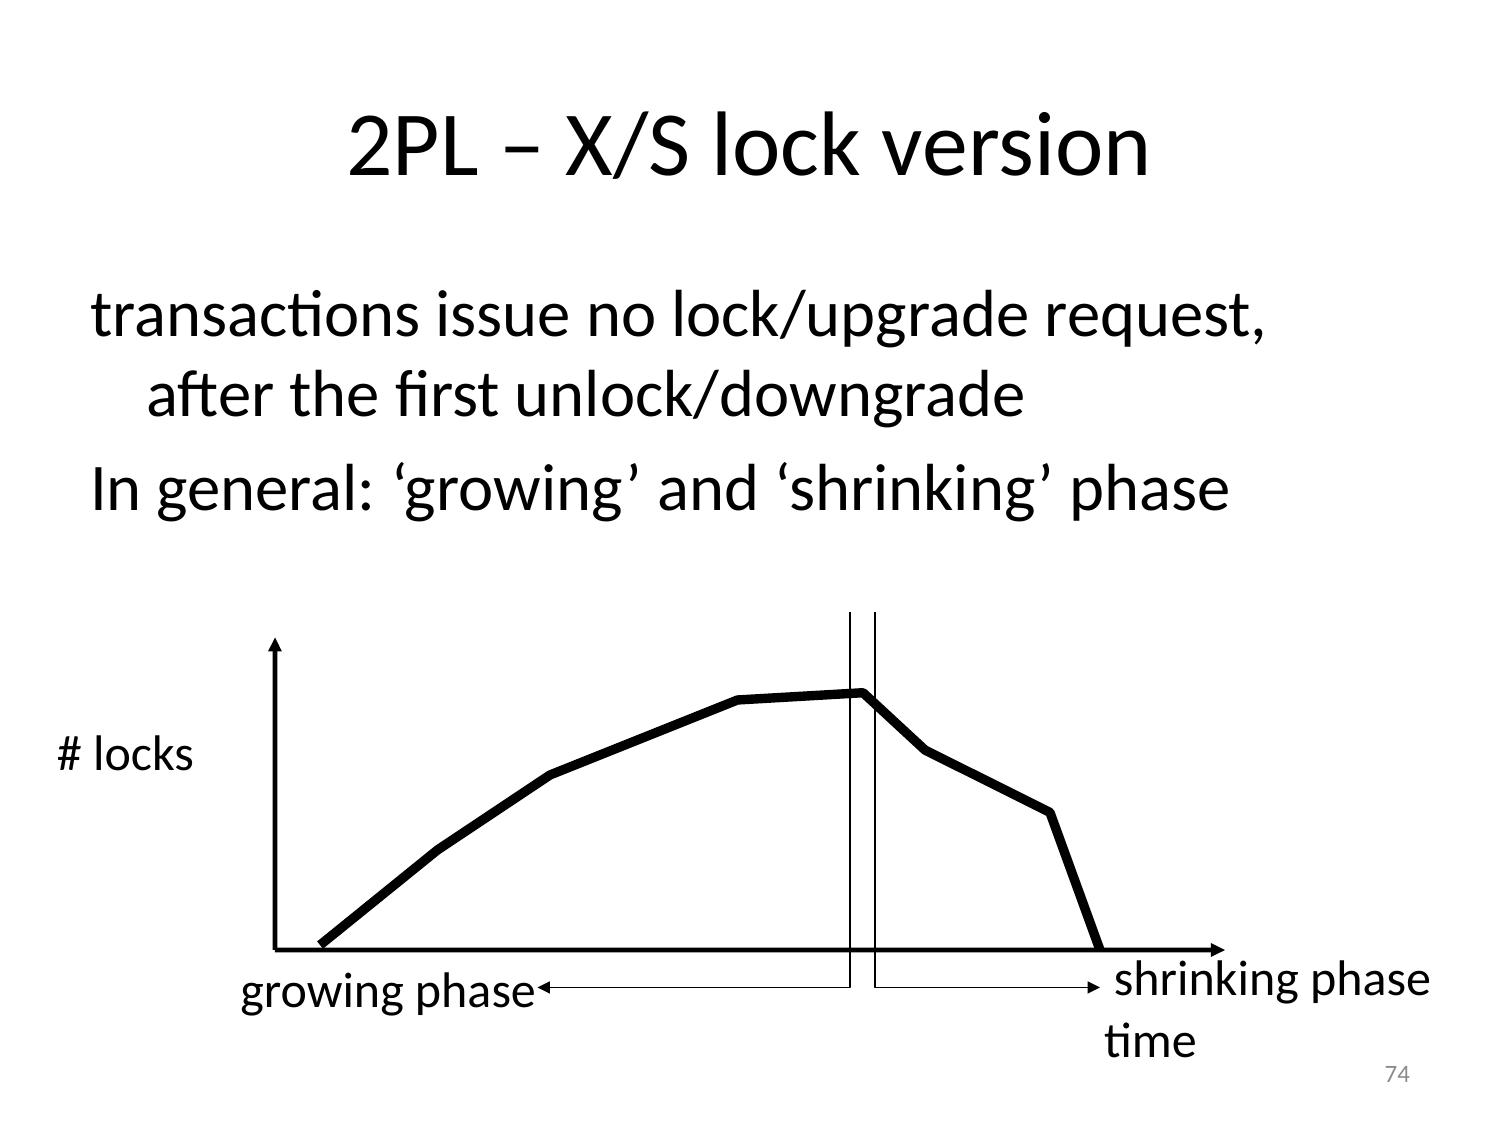

# 2PL – X/S lock version
transactions issue no lock/upgrade request, after the first unlock/downgrade
In general: ‘growing’ and ‘shrinking’ phase

# locks
shrinking phase
growing phase

time
74